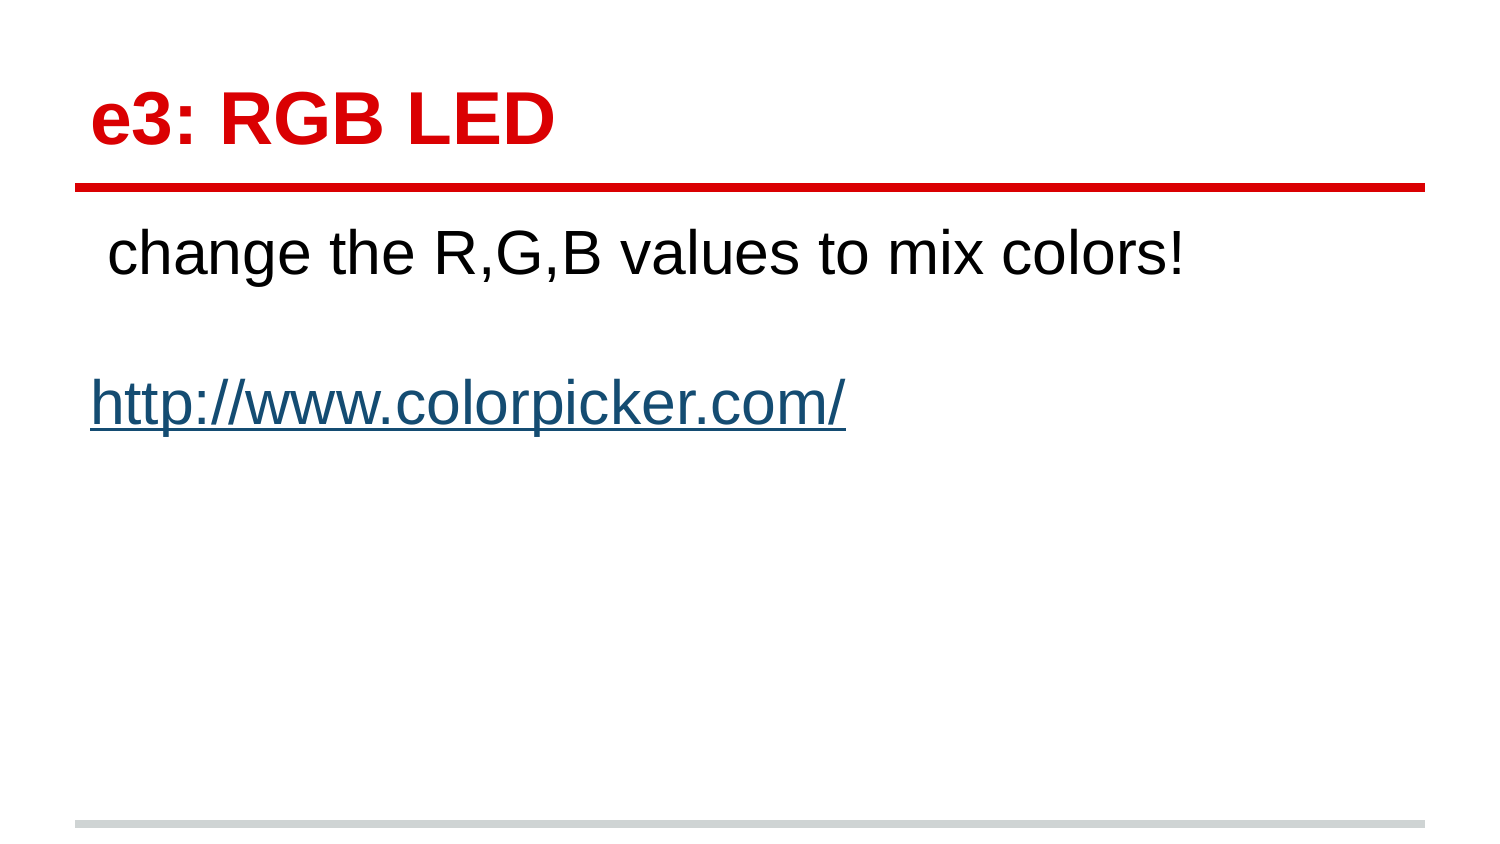

# e3: RGB LED
 change the R,G,B values to mix colors!

http://www.colorpicker.com/